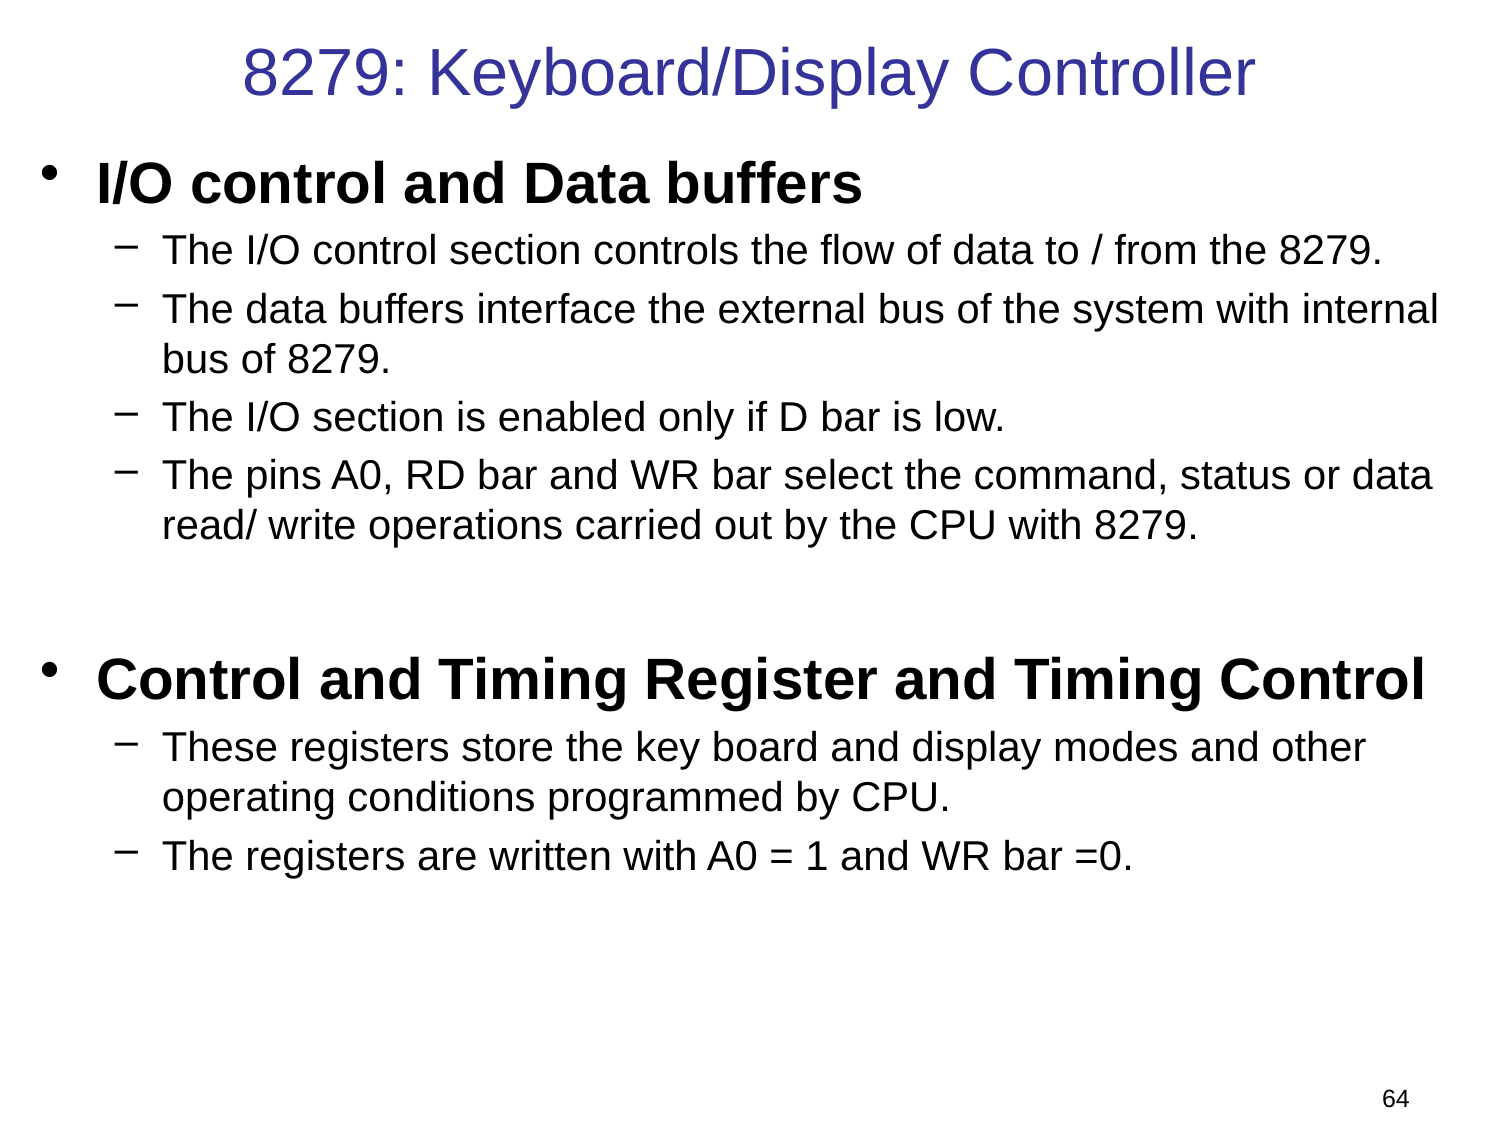

# 8279: Keyboard/Display Controller
I/O control and Data buffers
The I/O control section controls the flow of data to / from the 8279.
The data buffers interface the external bus of the system with internal bus of 8279.
The I/O section is enabled only if D bar is low.
The pins A0, RD bar and WR bar select the command, status or data read/ write operations carried out by the CPU with 8279.

Control and Timing Register and Timing Control
These registers store the key board and display modes and other operating conditions programmed by CPU.
The registers are written with A0 = 1 and WR bar =0.
64